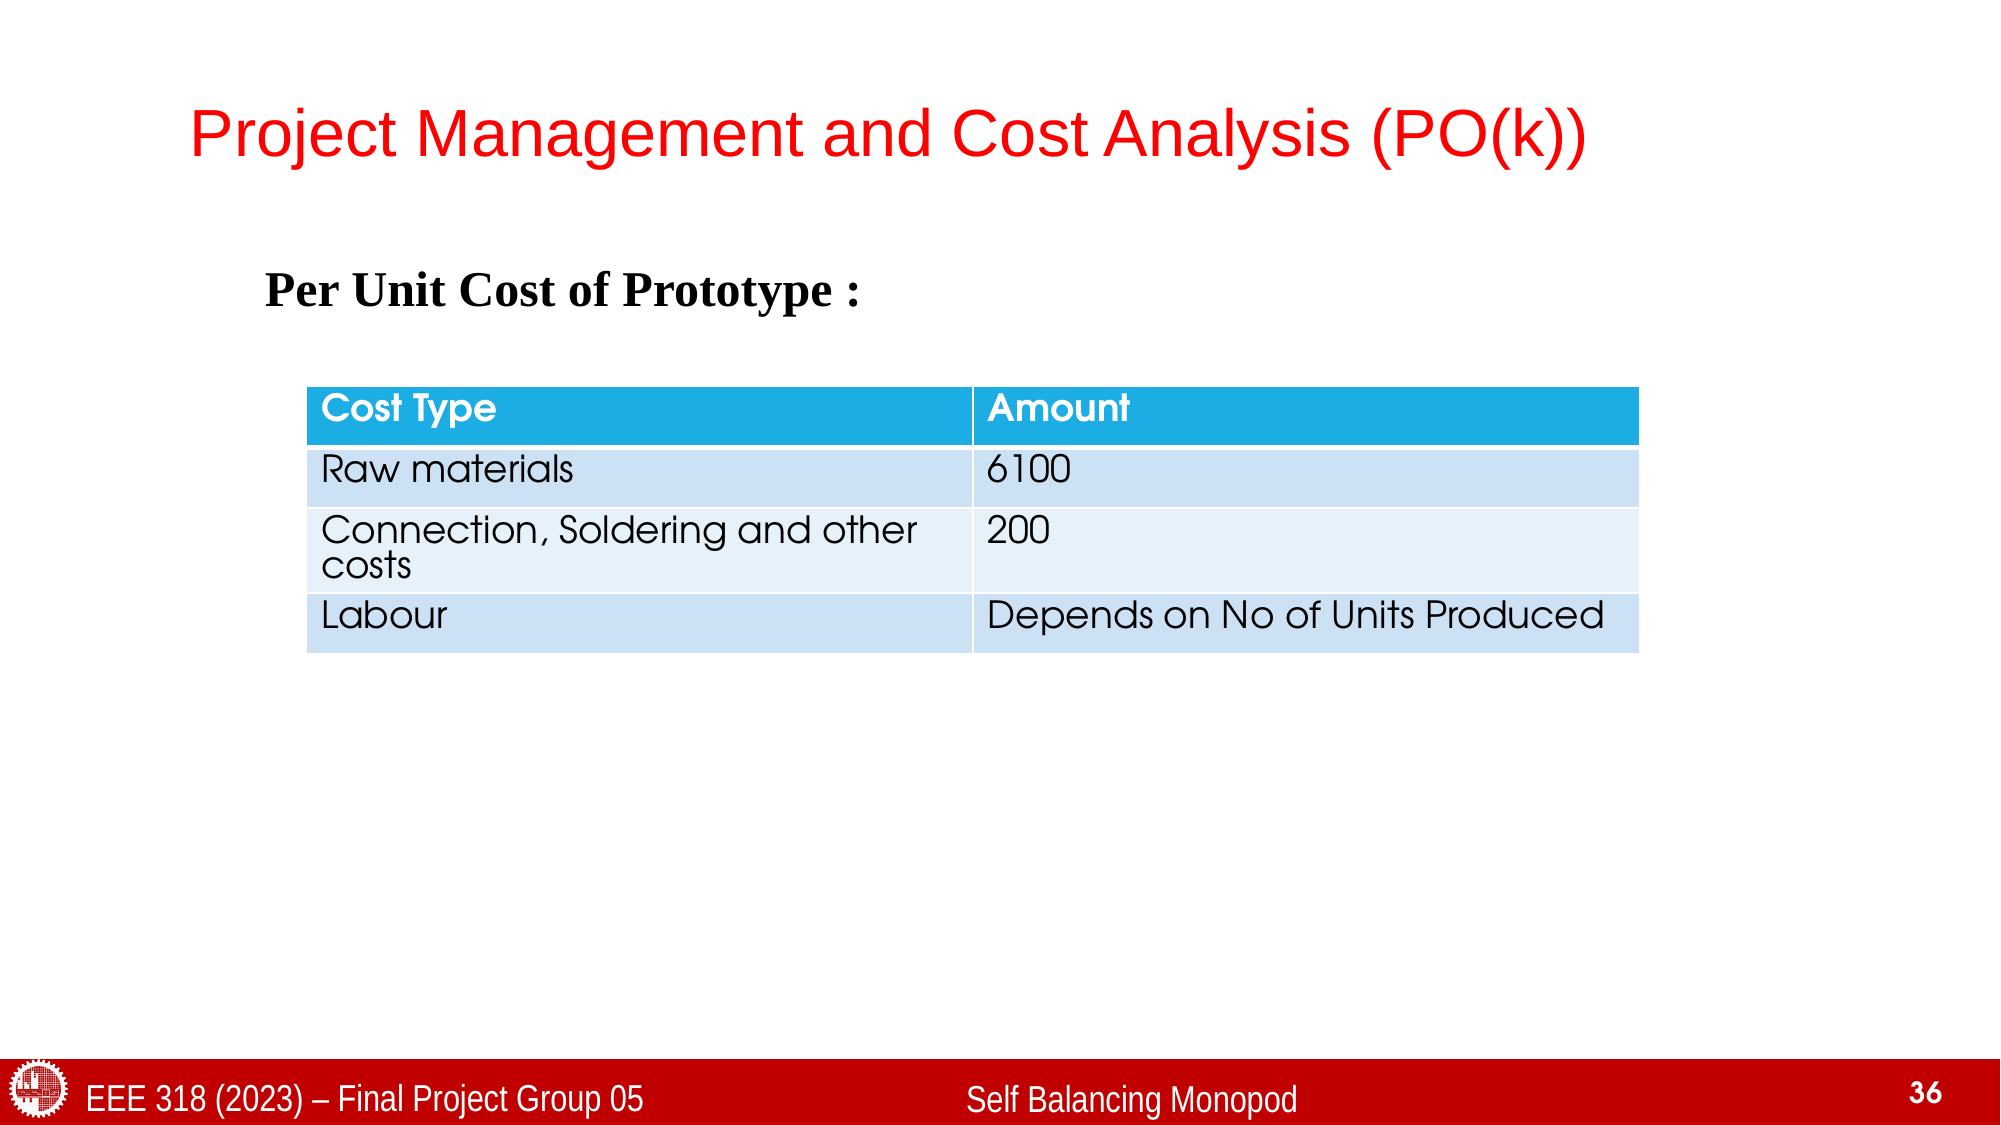

# Project Management and Cost Analysis (PO(k))
Per Unit Cost of Prototype :

| Cost Type | Amount |
| --- | --- |
| Raw materials | 6100 |
| Connection, Soldering and other costs | 200 |
| Labour | Depends on No of Units Produced |
EEE 318 (2023) – Final Project Group 05
36
Self Balancing Monopod